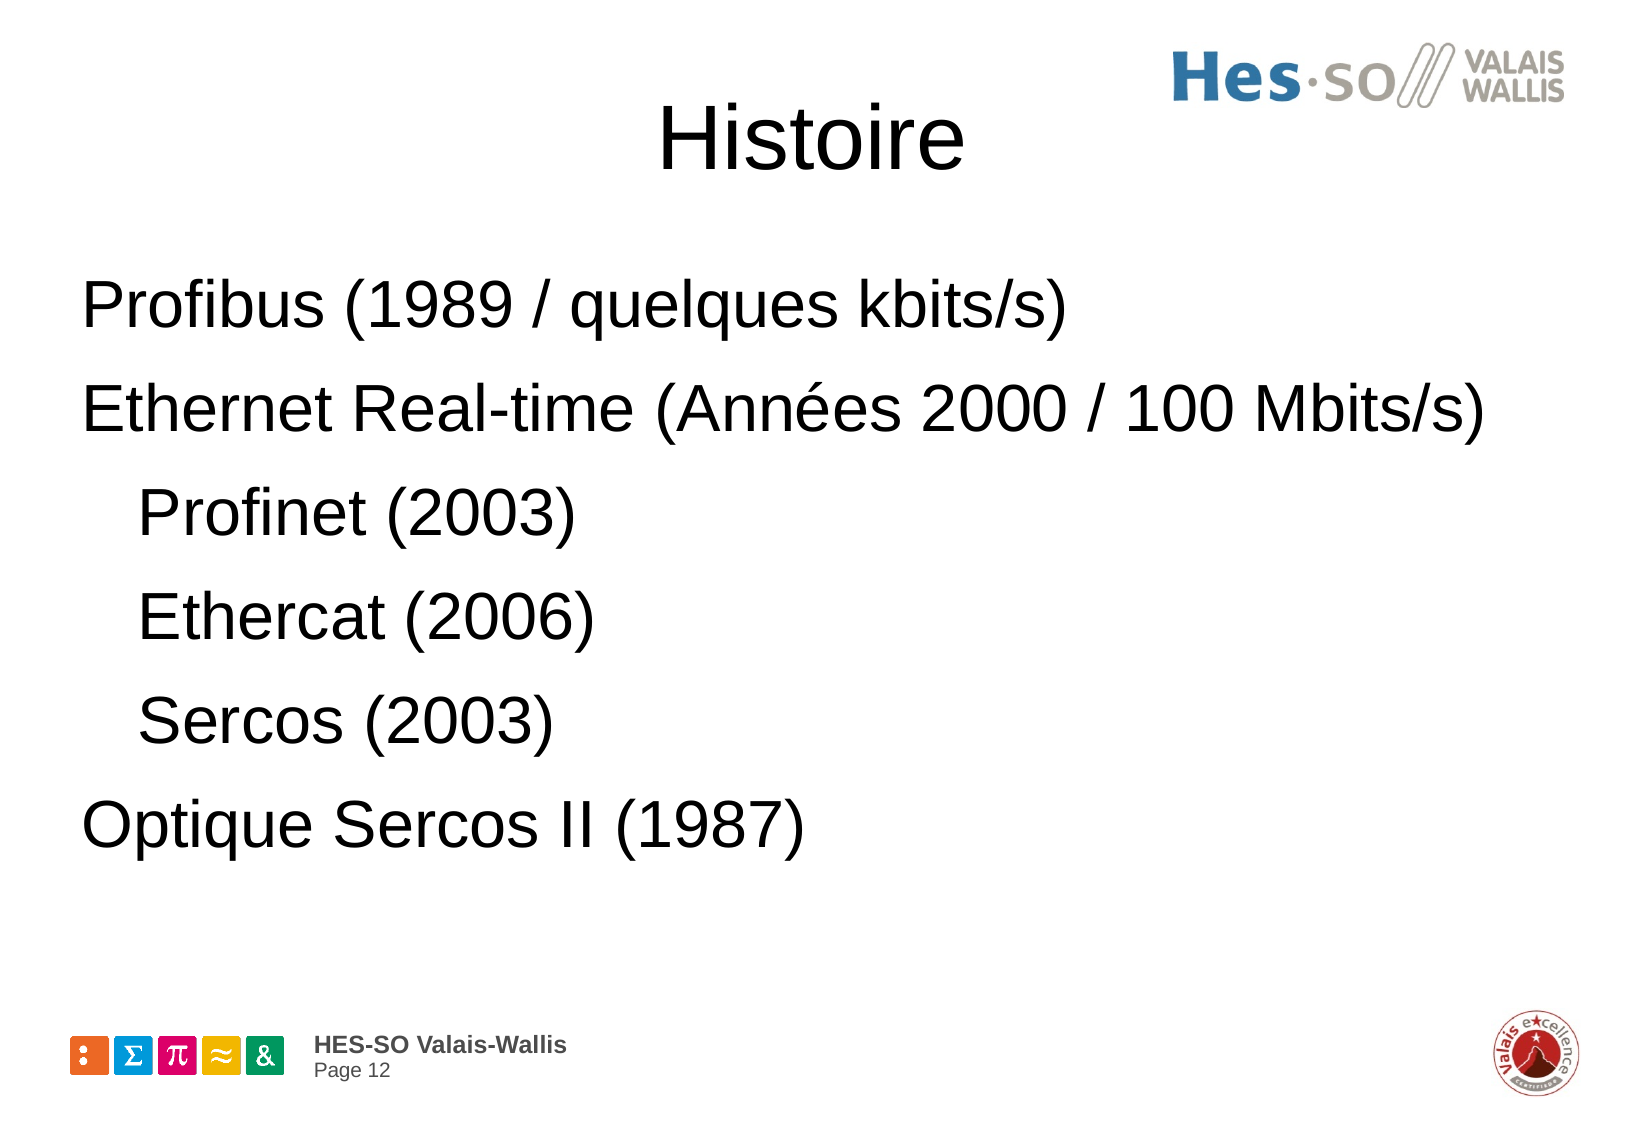

# Histoire
Profibus (1989 / quelques kbits/s)
Ethernet Real-time (Années 2000 / 100 Mbits/s)
	Profinet (2003)
	Ethercat (2006)
	Sercos (2003)
Optique Sercos II (1987)